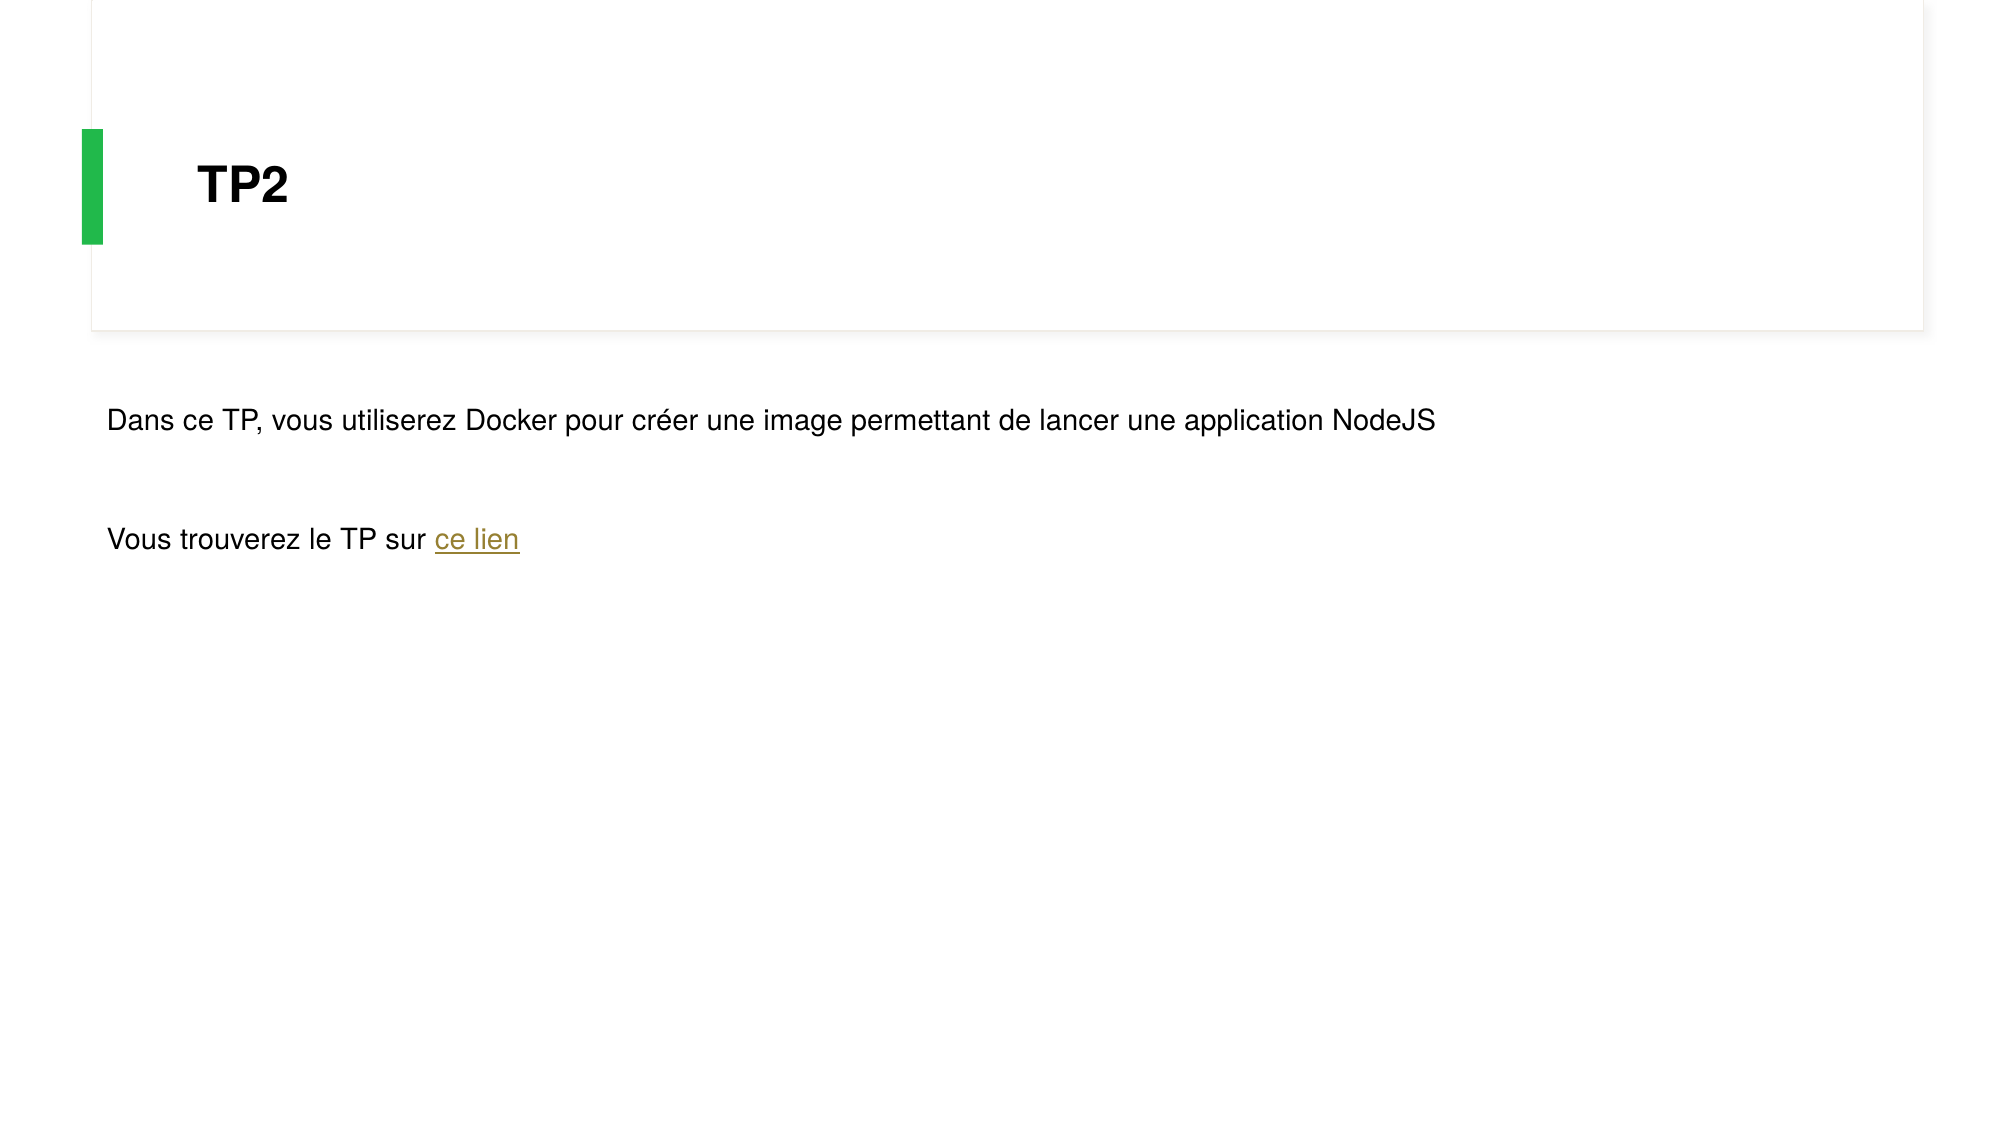

# TP2
Dans ce TP, vous utiliserez Docker pour créer une image permettant de lancer une application NodeJS

Vous trouverez le TP sur ce lien